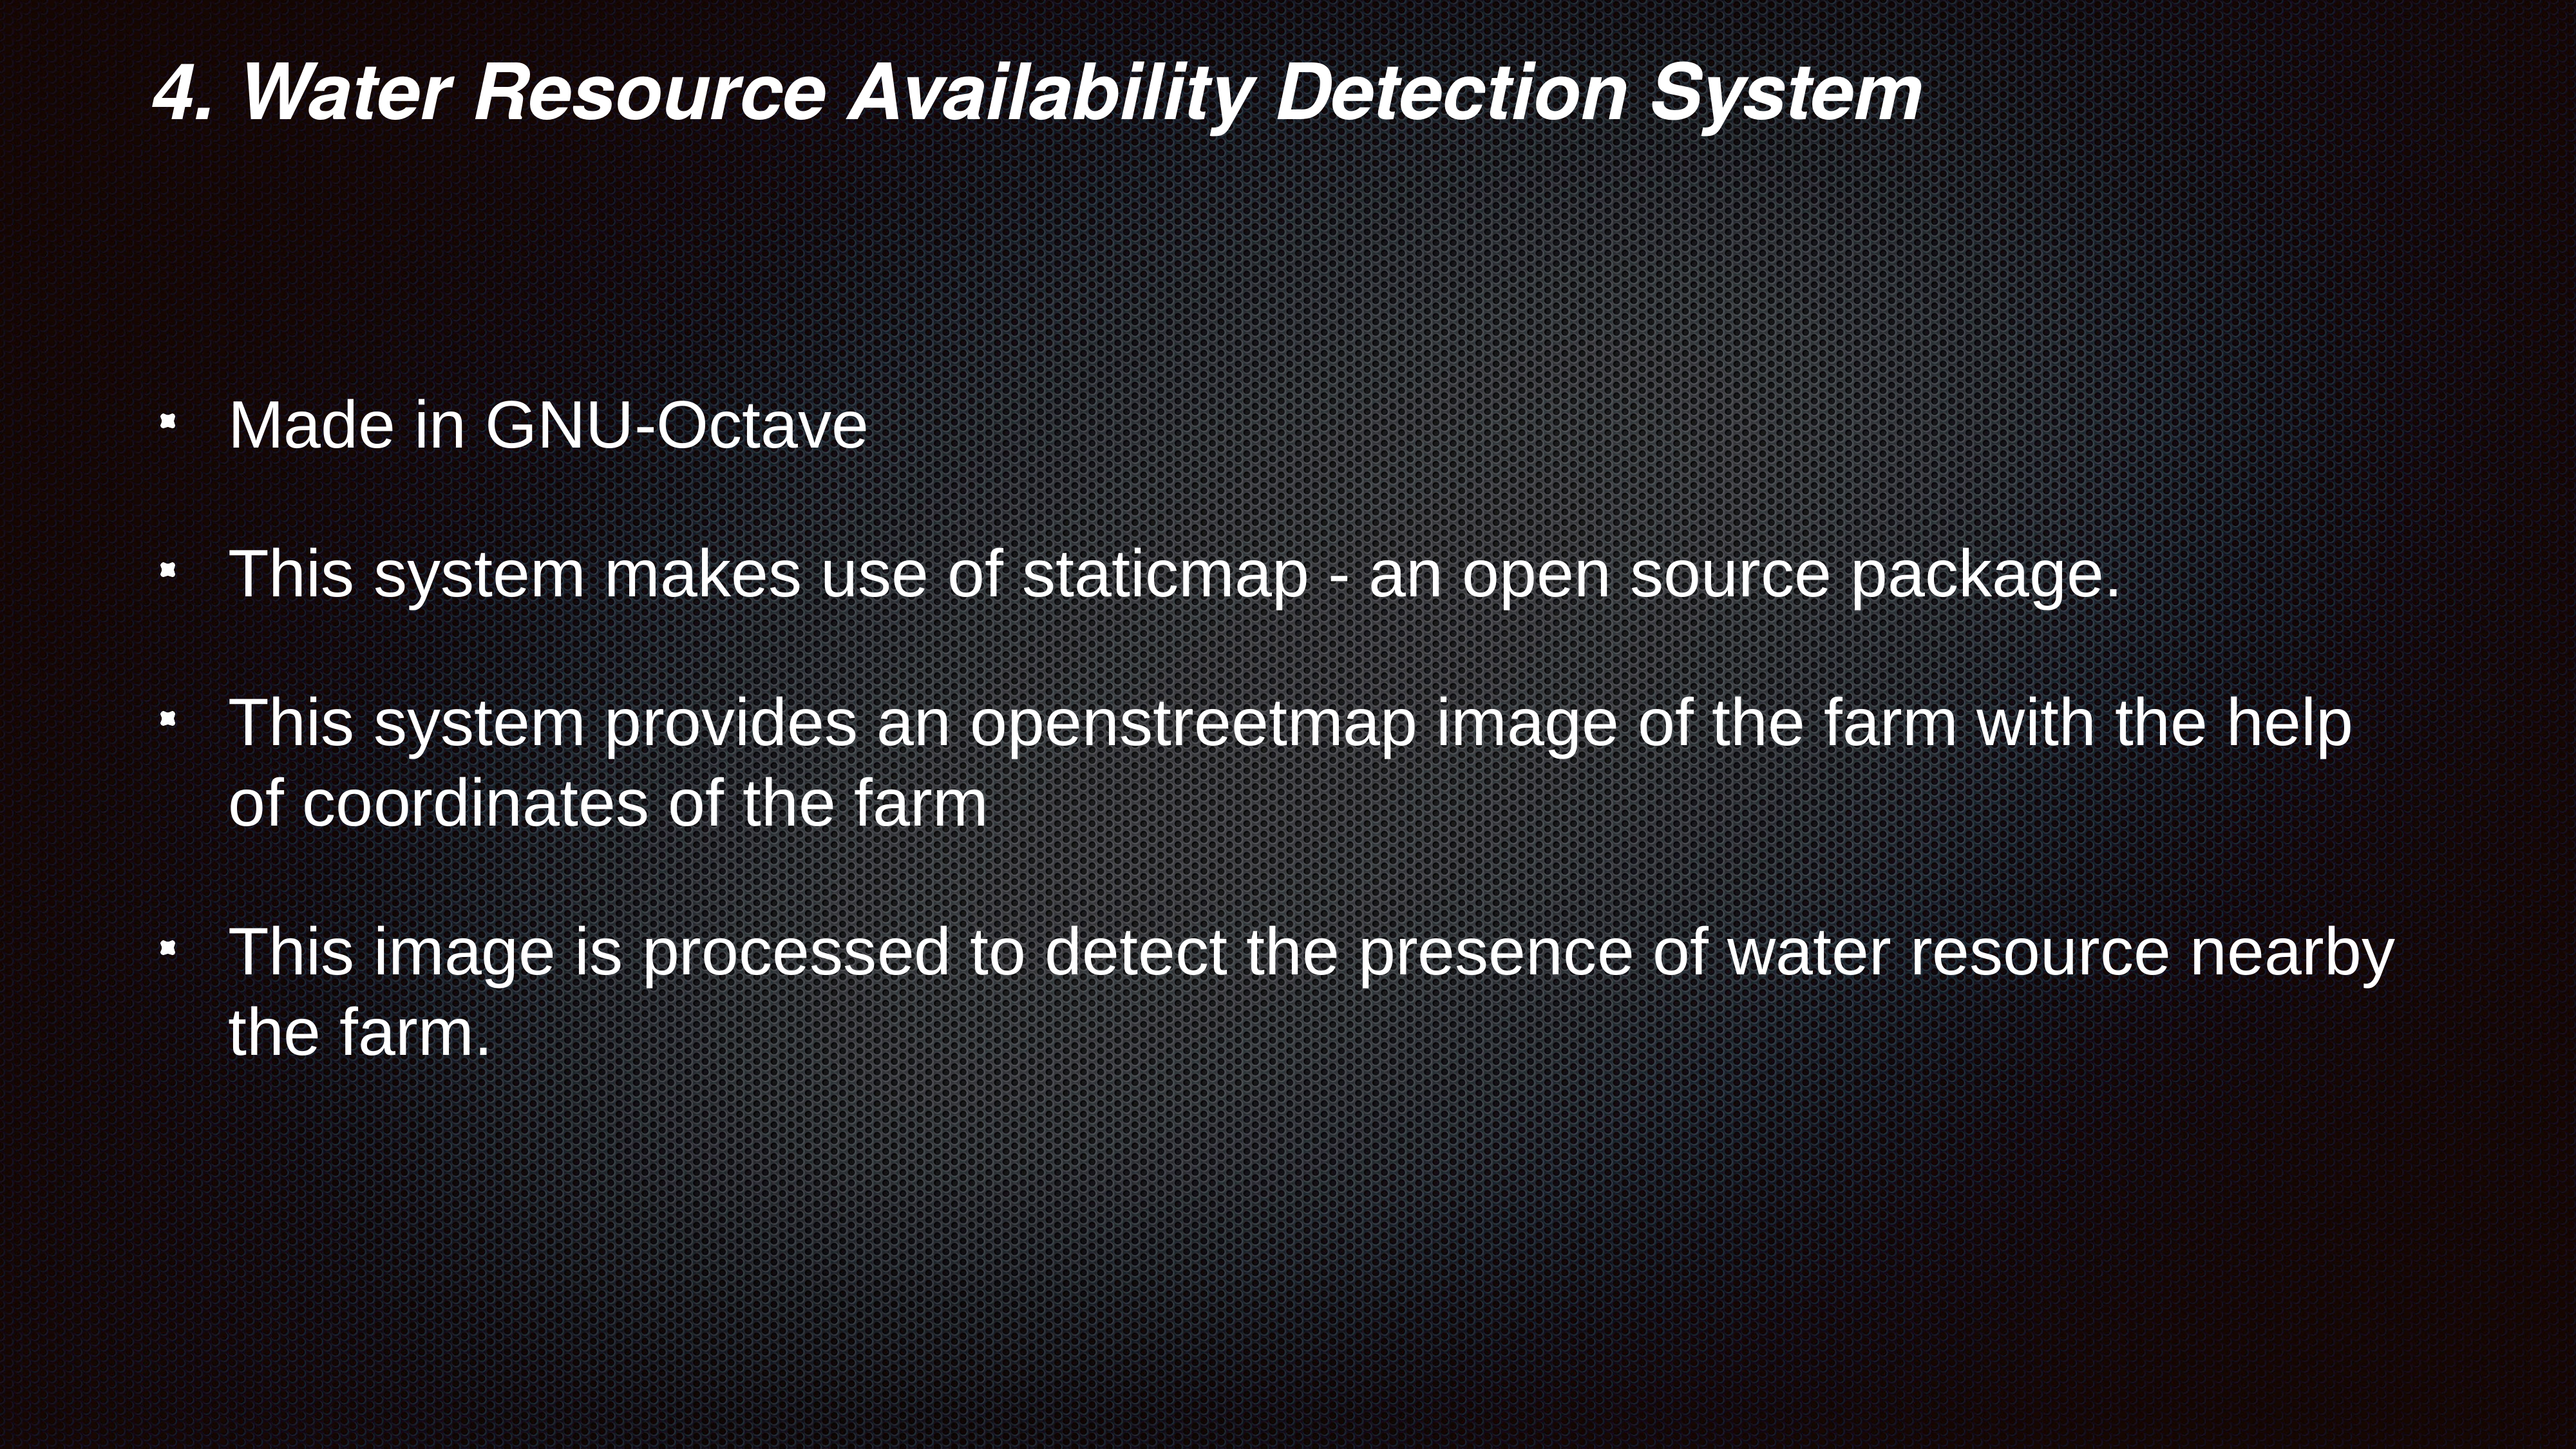

4. Water Resource Availability Detection System
Made in GNU-Octave
This system makes use of staticmap - an open source package.
This system provides an openstreetmap image of the farm with the help of coordinates of the farm
This image is processed to detect the presence of water resource nearby the farm.